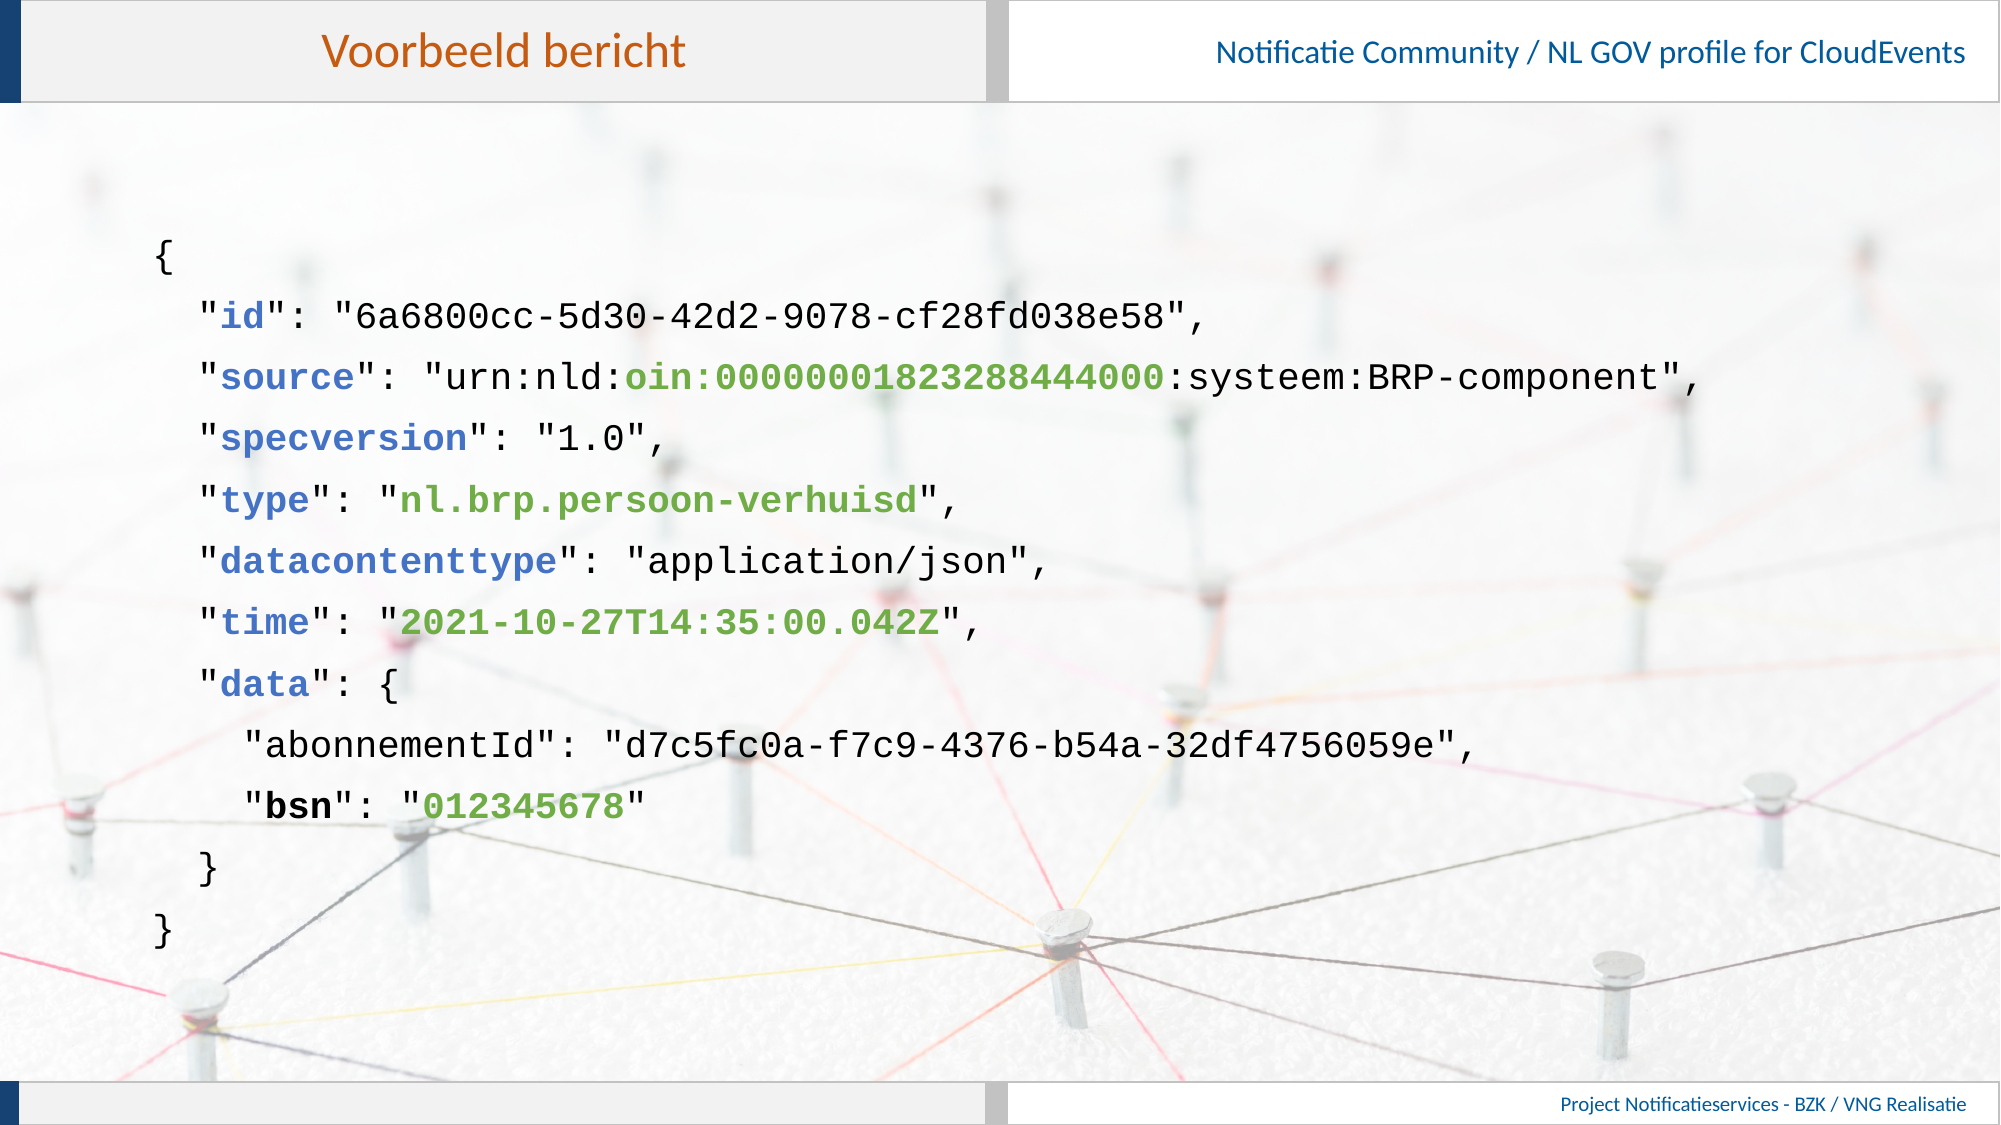

# Voorbeeld bericht

{
  "id": "6a6800cc-5d30-42d2-9078-cf28fd038e58",
  "source": "urn:nld:oin:00000001823288444000:systeem:BRP-component",
  "specversion": "1.0",
  "type": "nl.brp.persoon-verhuisd",
  "datacontenttype": "application/json",
  "time": "2021-10-27T14:35:00.042Z",
  "data": {
    "abonnementId": "d7c5fc0a-f7c9-4376-b54a-32df4756059e",
    "bsn": "012345678"
  }
}